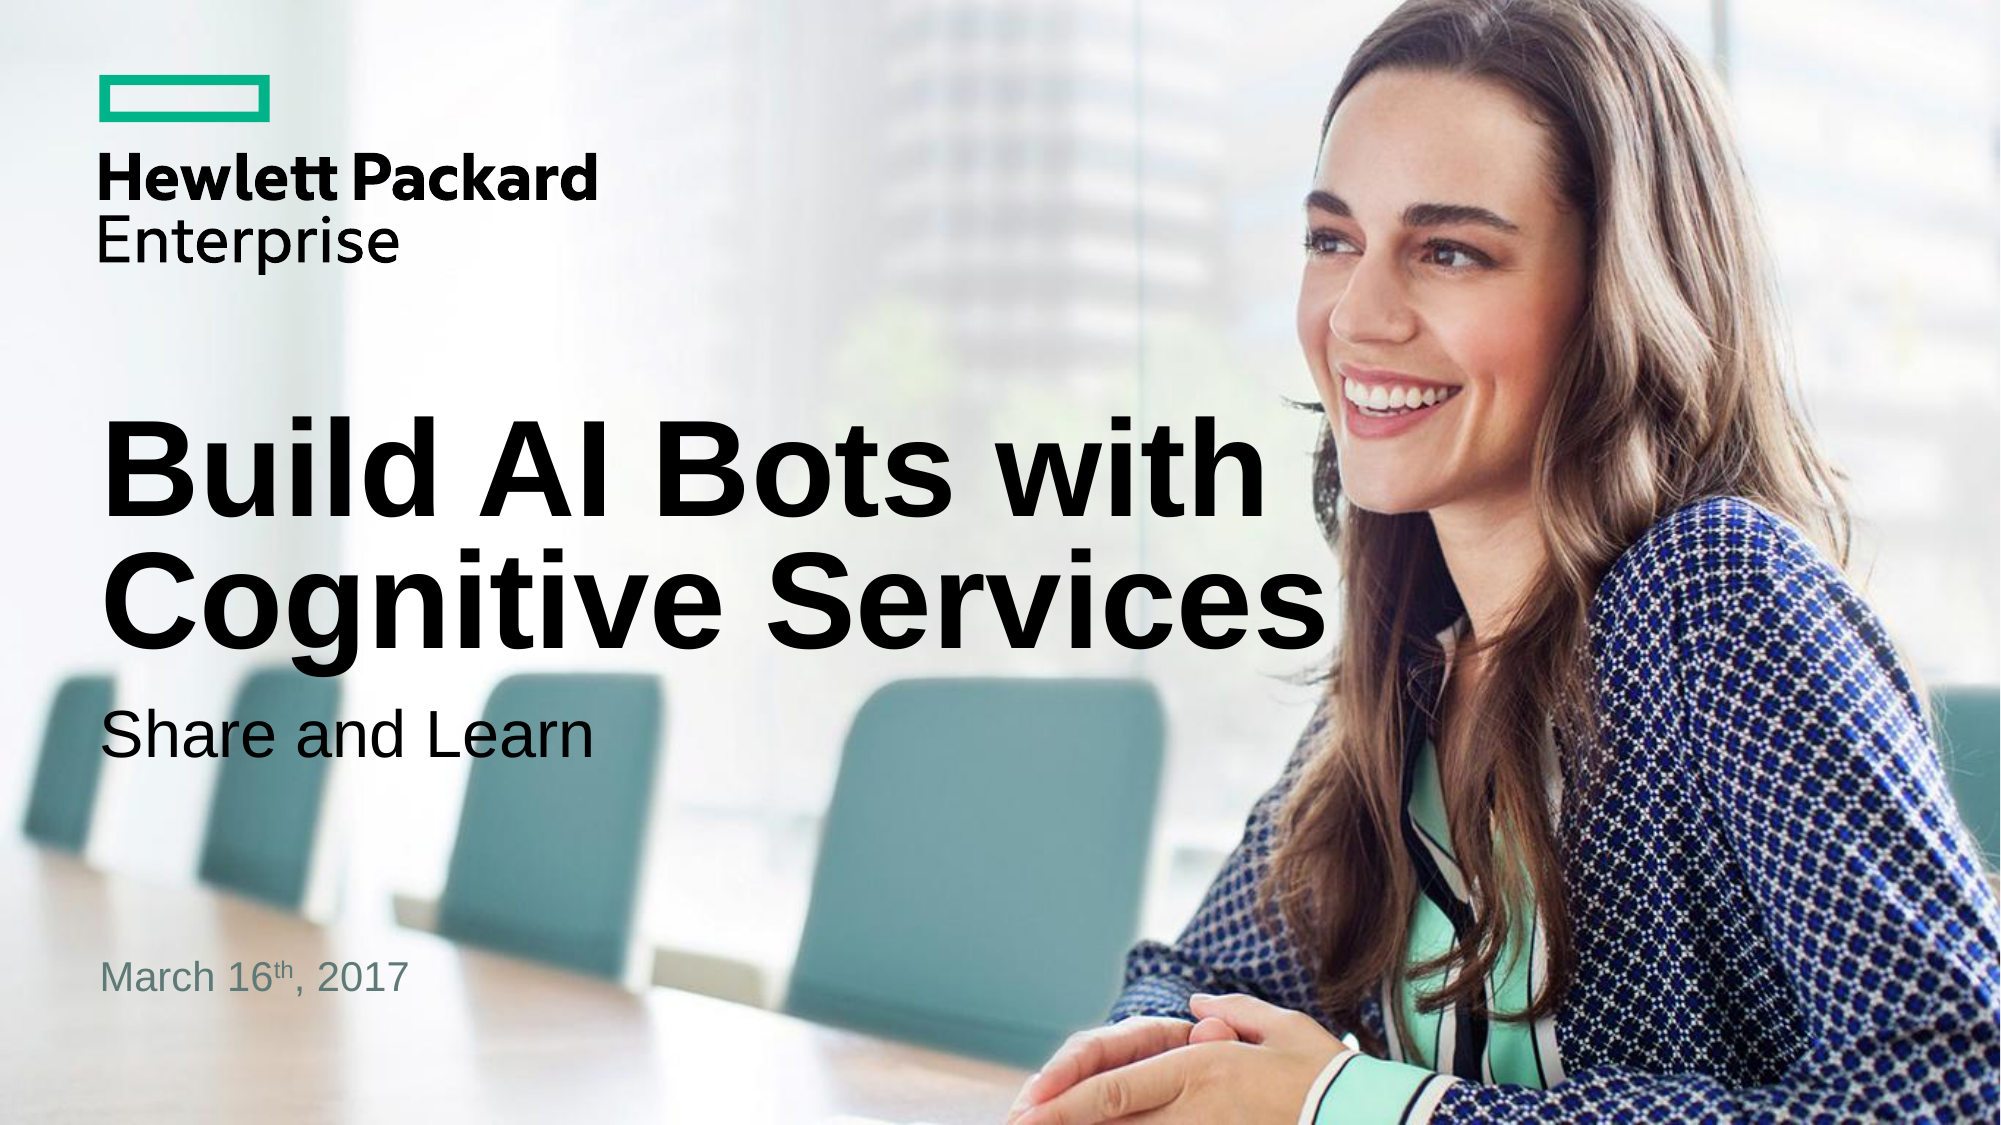

# Build AI Bots with Cognitive Services
Share and Learn
March 16th, 2017